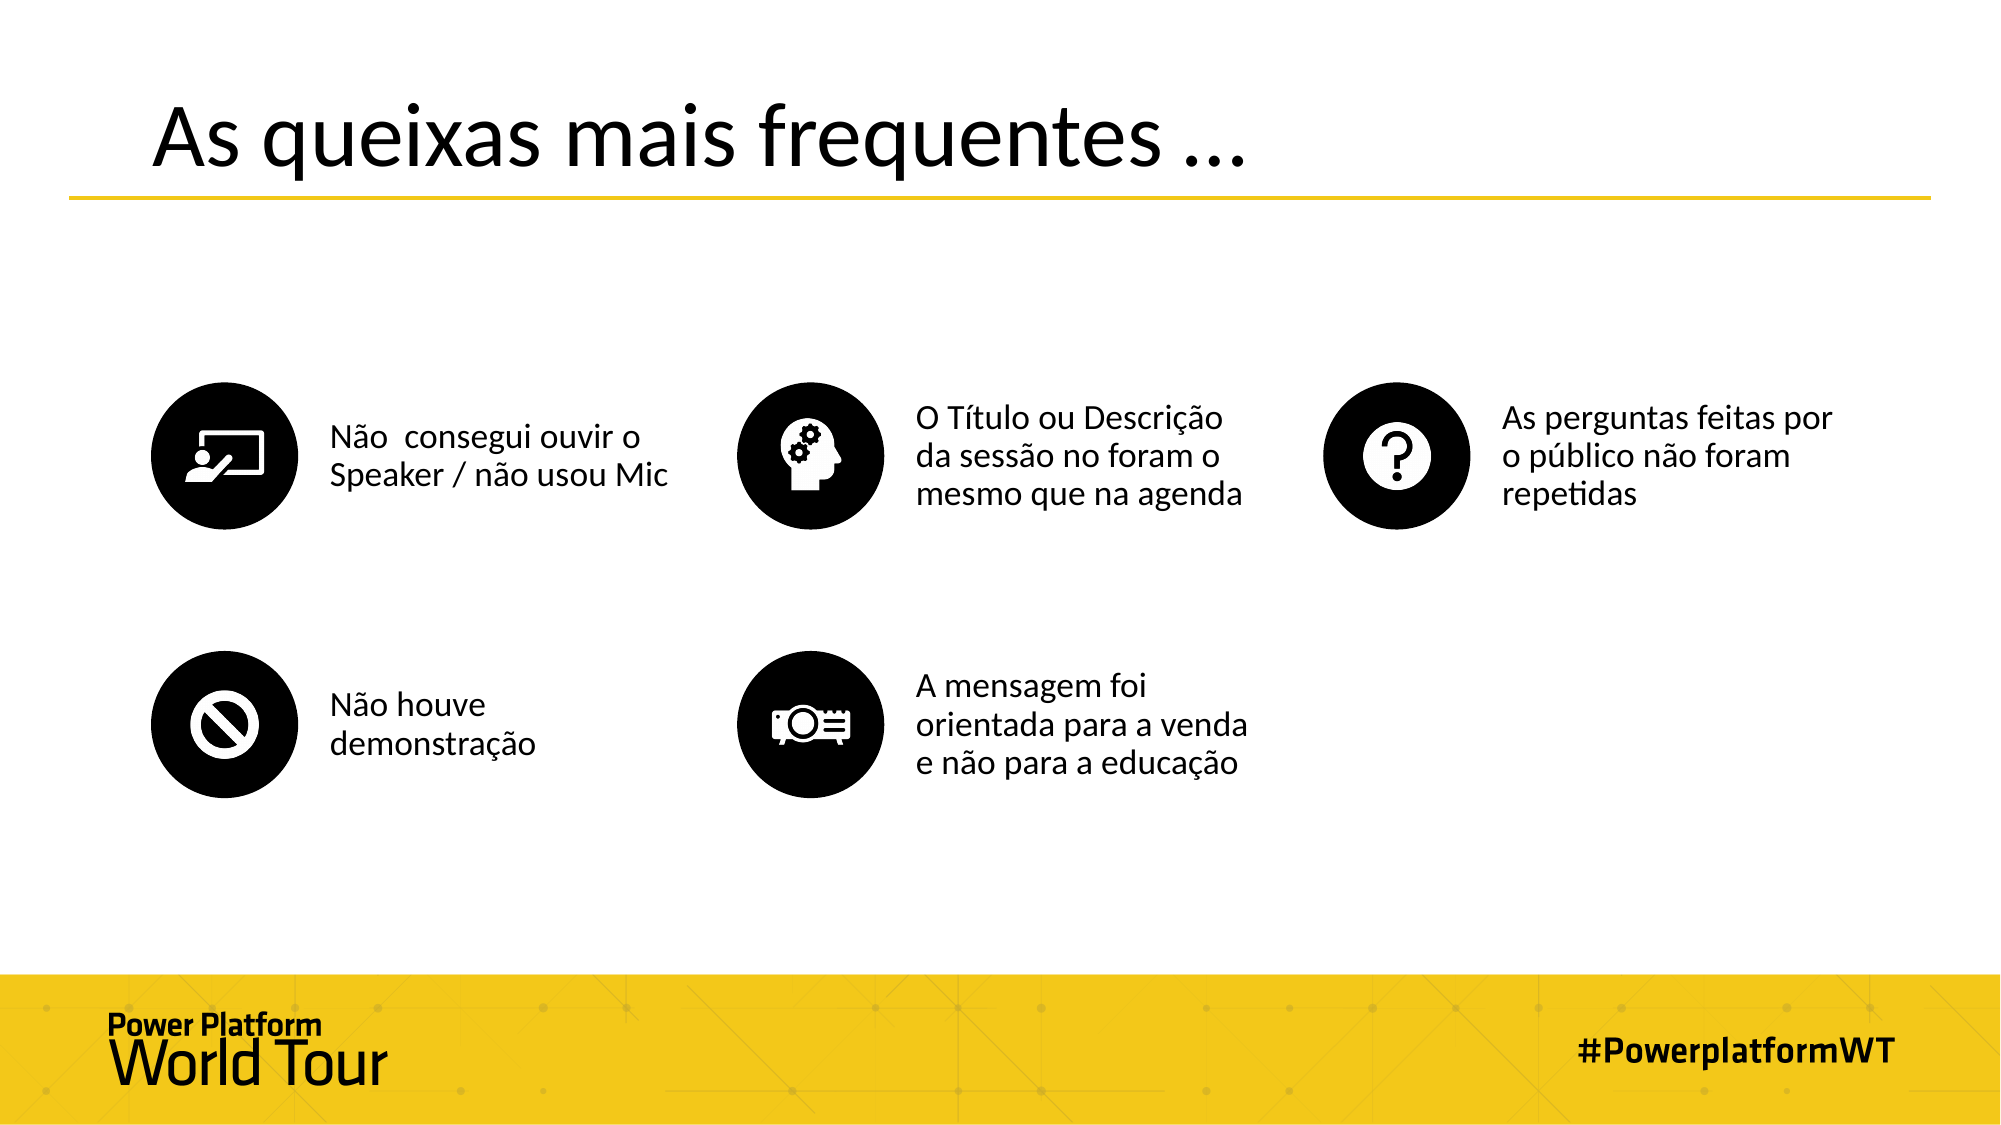

# As queixas mais frequentes …
Não  consegui ouvir o Speaker / não usou Mic
O Título ou Descrição da sessão no foram o mesmo que na agenda
As perguntas feitas por o público não foram repetidas
Não houve demonstração
A mensagem foi orientada para a venda e não para a educação